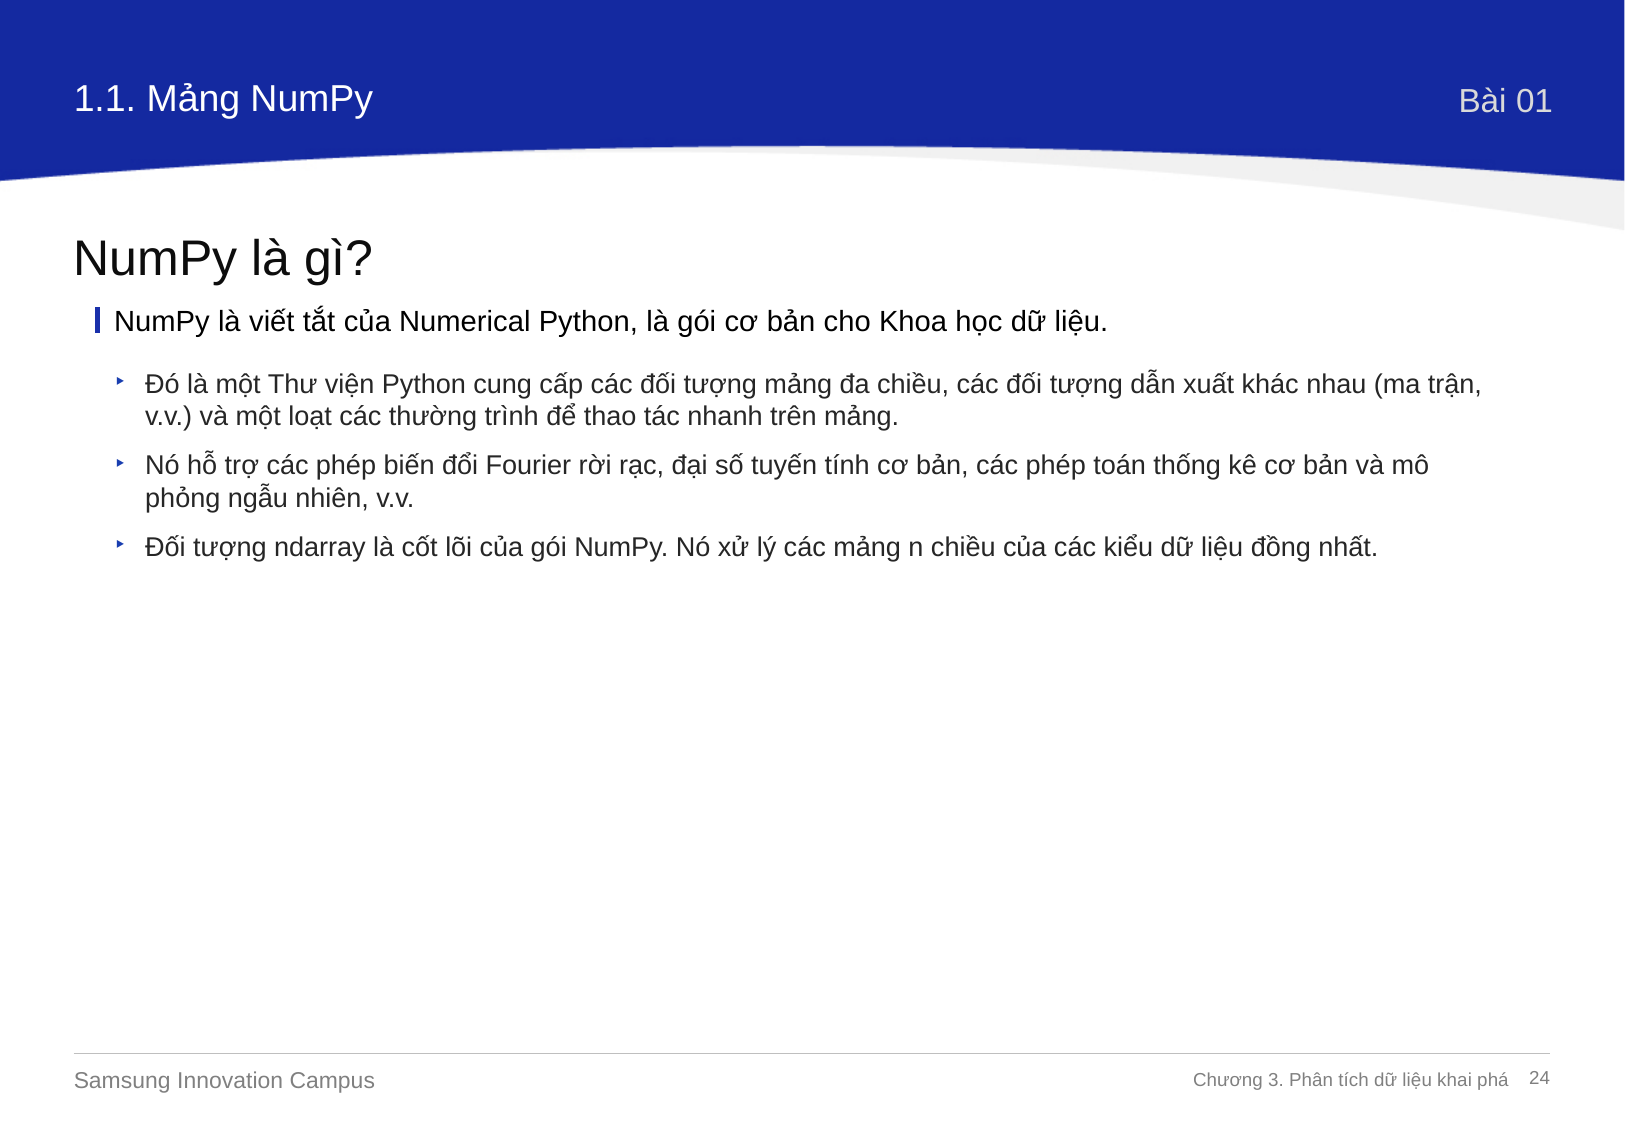

1.1. Mảng NumPy
Bài 01
NumPy là gì?
NumPy là viết tắt của Numerical Python, là gói cơ bản cho Khoa học dữ liệu.
Đó là một Thư viện Python cung cấp các đối tượng mảng đa chiều, các đối tượng dẫn xuất khác nhau (ma trận, v.v.) và một loạt các thường trình để thao tác nhanh trên mảng.
Nó hỗ trợ các phép biến đổi Fourier rời rạc, đại số tuyến tính cơ bản, các phép toán thống kê cơ bản và mô phỏng ngẫu nhiên, v.v.
Đối tượng ndarray là cốt lõi của gói NumPy. Nó xử lý các mảng n chiều của các kiểu dữ liệu đồng nhất.